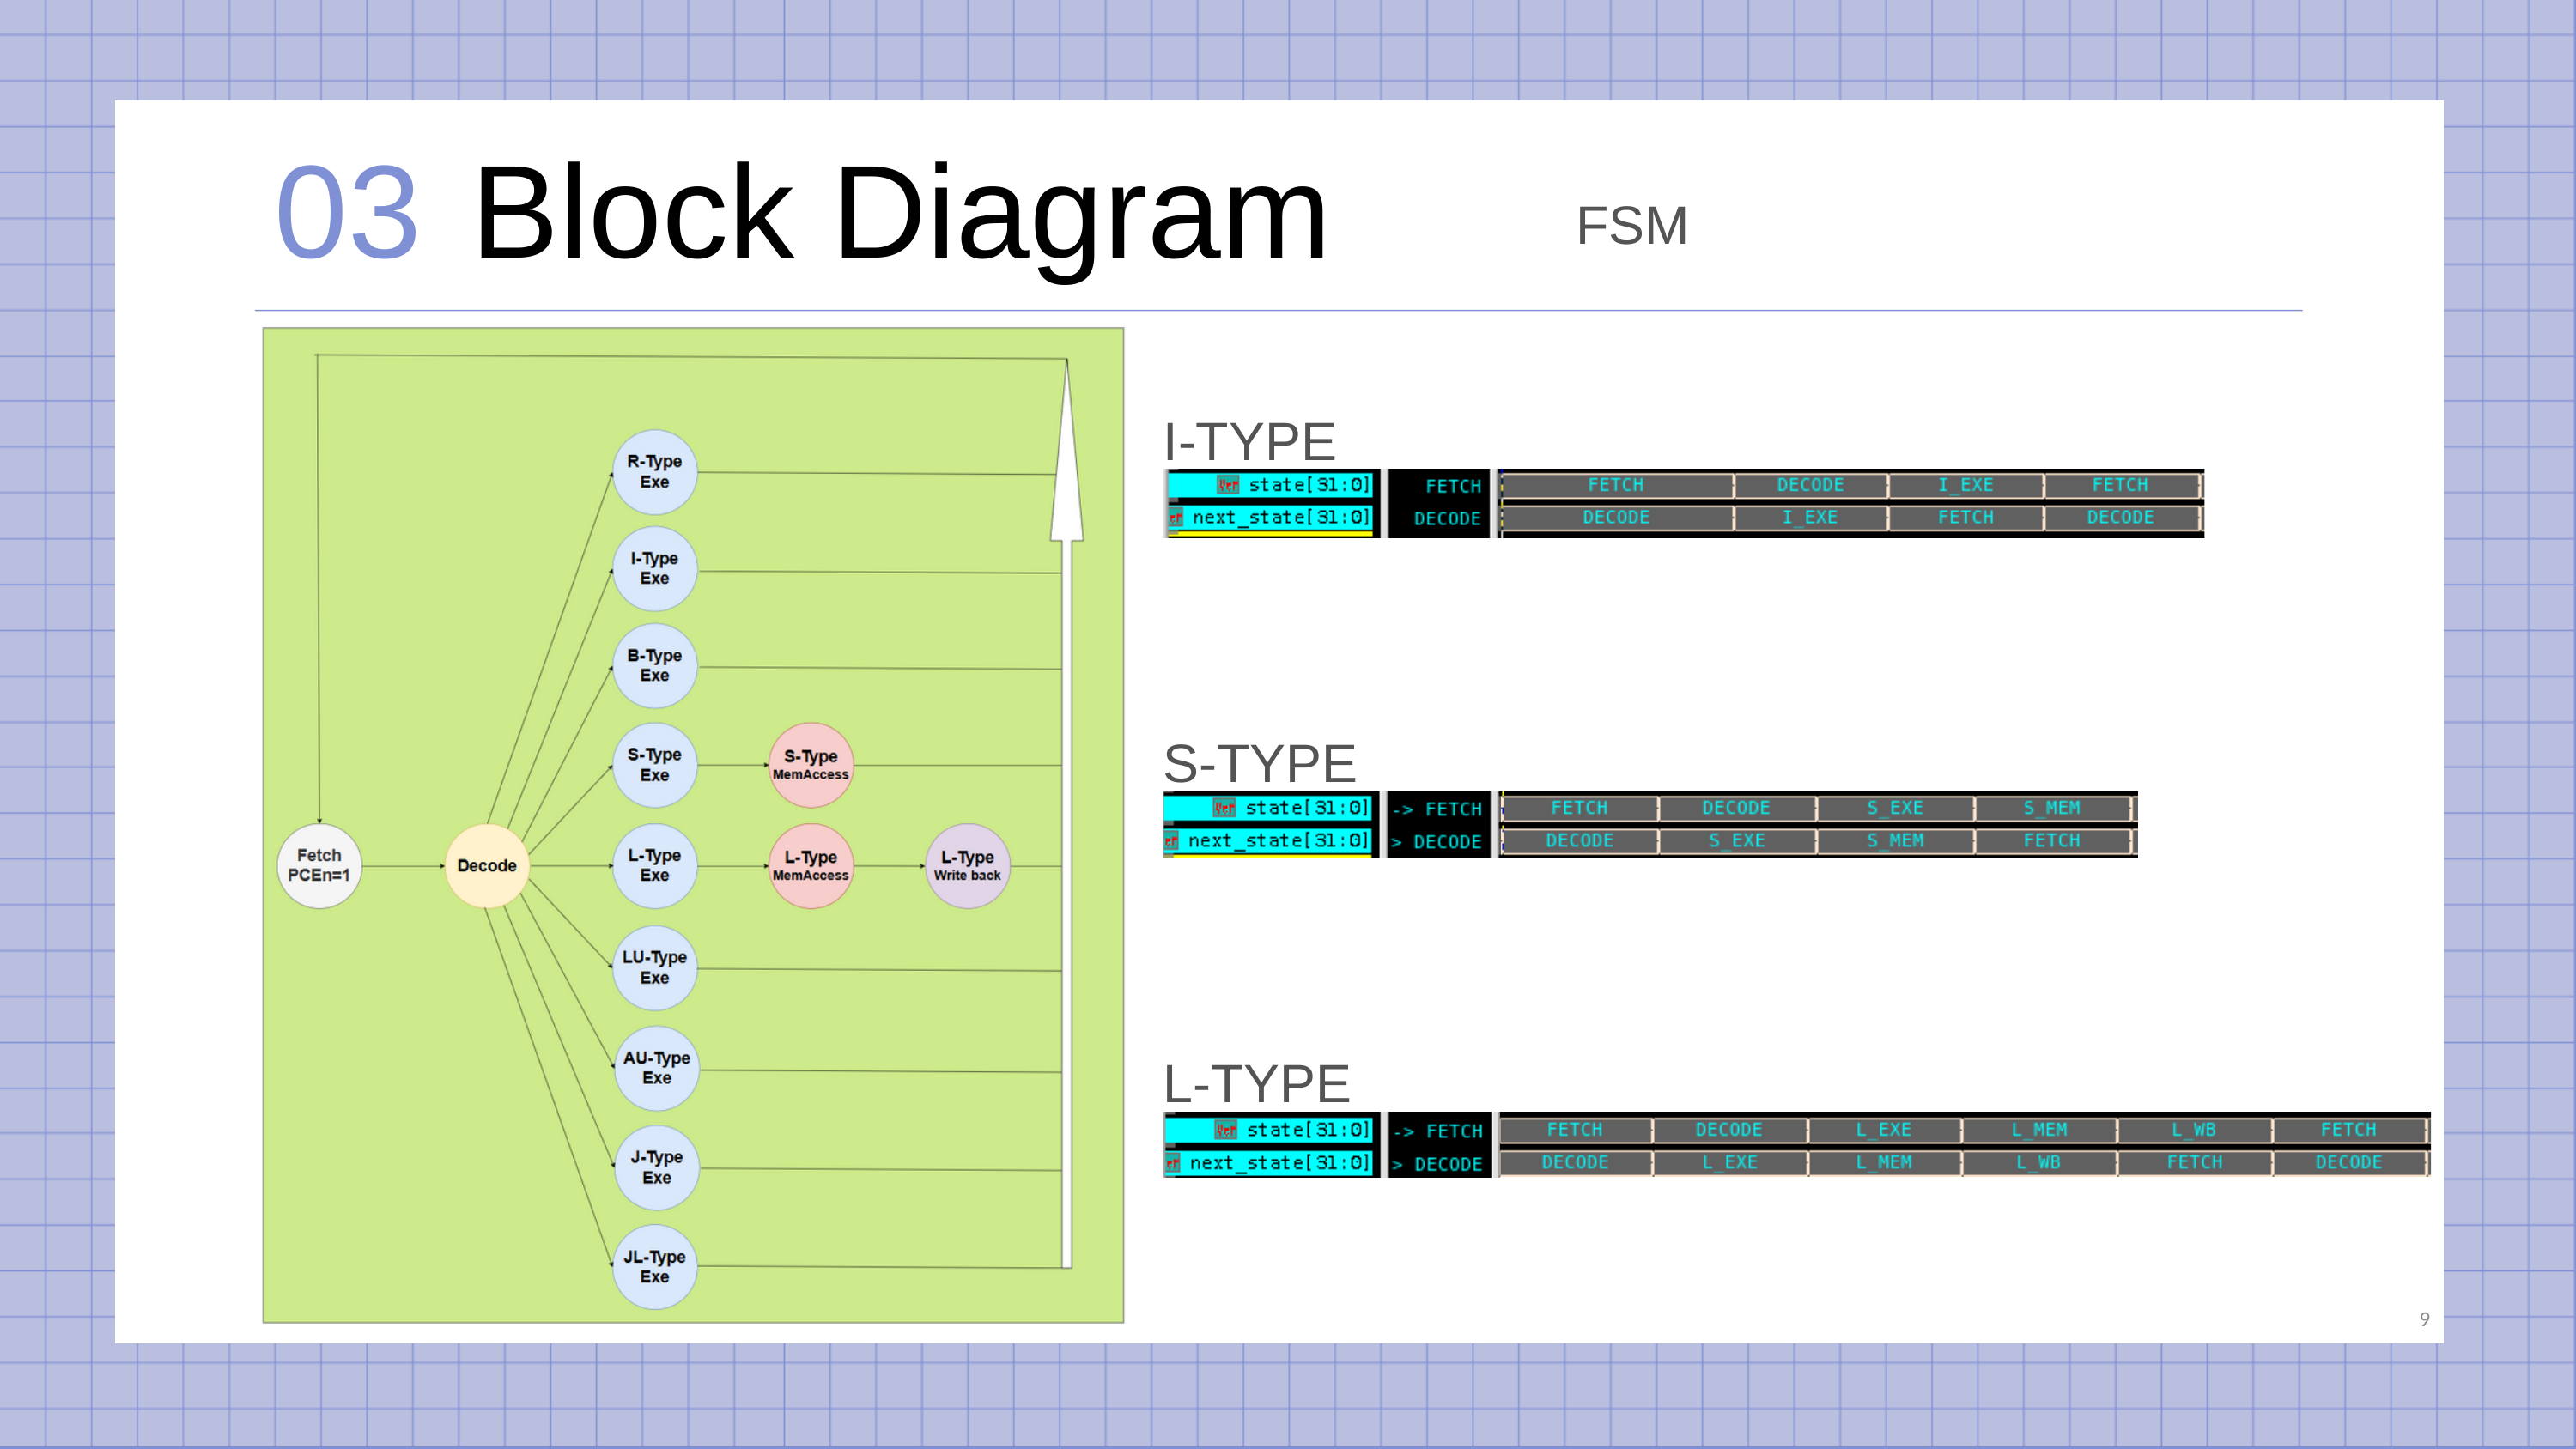

03
Block Diagram

FSM

I-TYPE

S-TYPE

L-TYPE

9